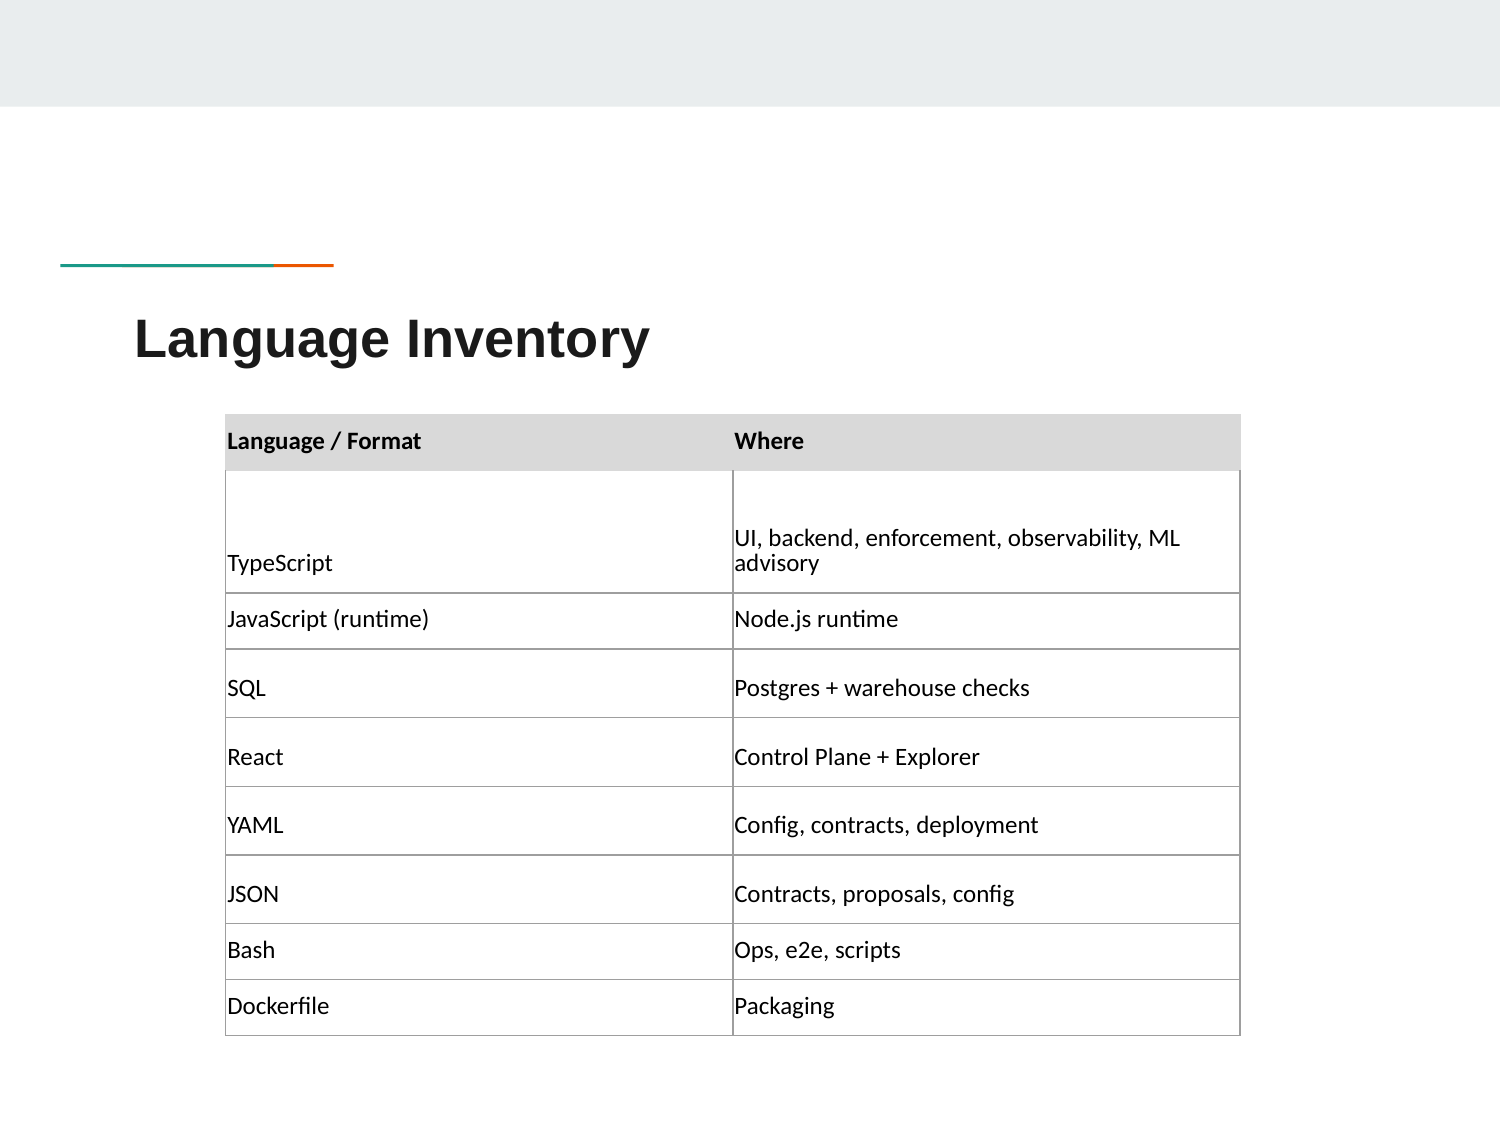

# Language Inventory
| Language / Format | Where |
| --- | --- |
| TypeScript | UI, backend, enforcement, observability, ML advisory |
| JavaScript (runtime) | Node.js runtime |
| SQL | Postgres + warehouse checks |
| React | Control Plane + Explorer |
| YAML | Config, contracts, deployment |
| JSON | Contracts, proposals, config |
| Bash | Ops, e2e, scripts |
| Dockerfile | Packaging |